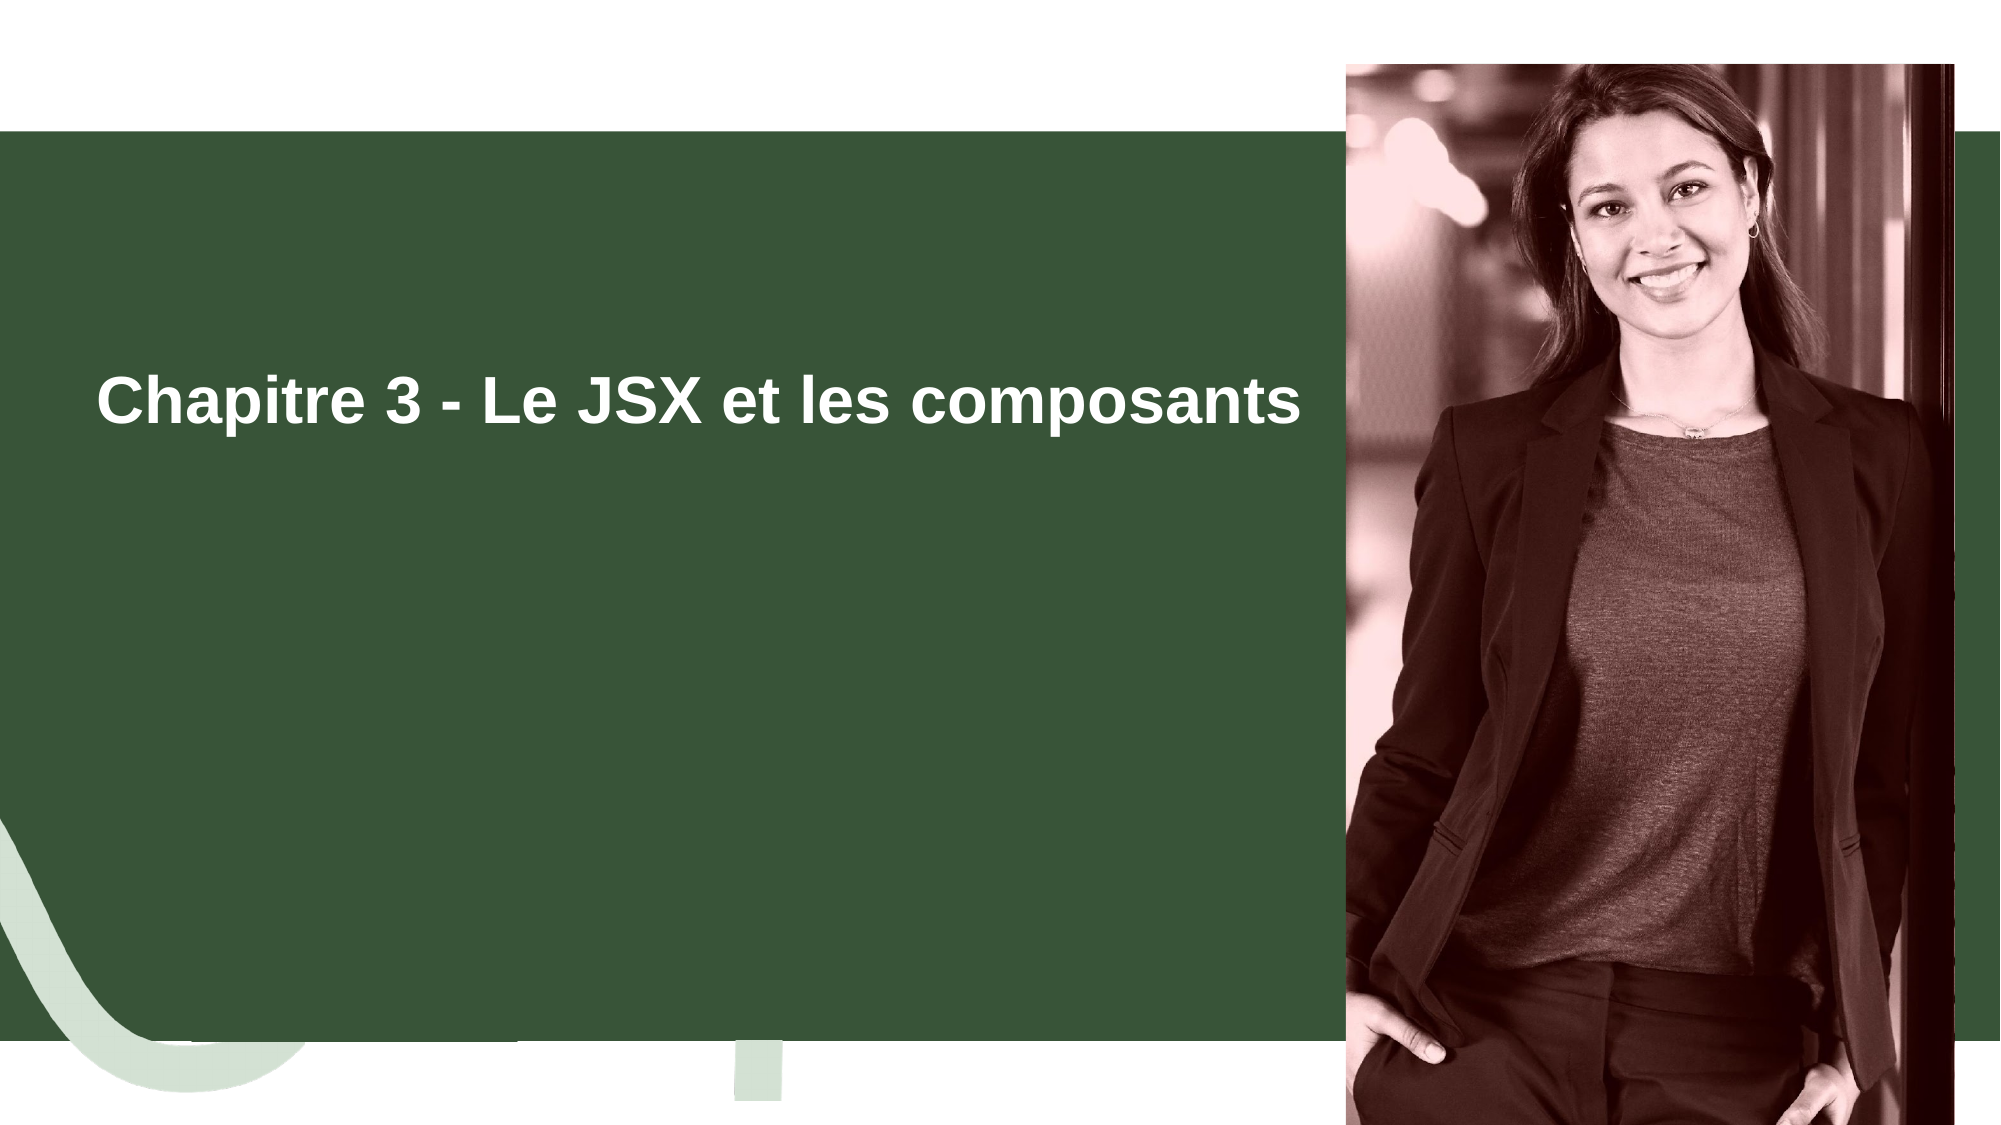

# Chapitre 3 - Le JSX et les composants